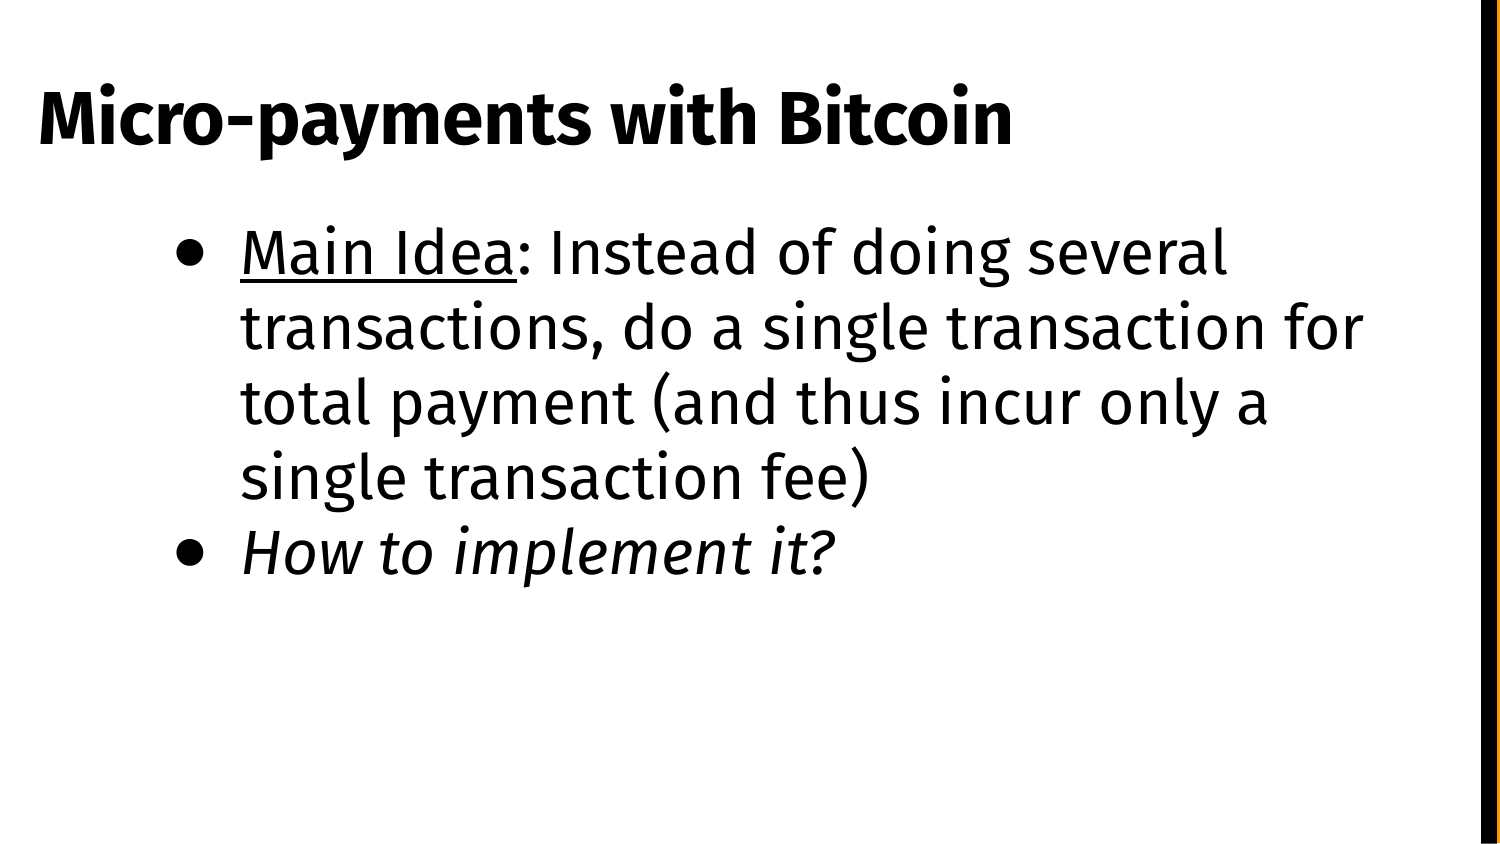

# Micro-payments with Bitcoin
Main Idea: Instead of doing several transactions, do a single transaction for total payment (and thus incur only a single transaction fee)
How to implement it?